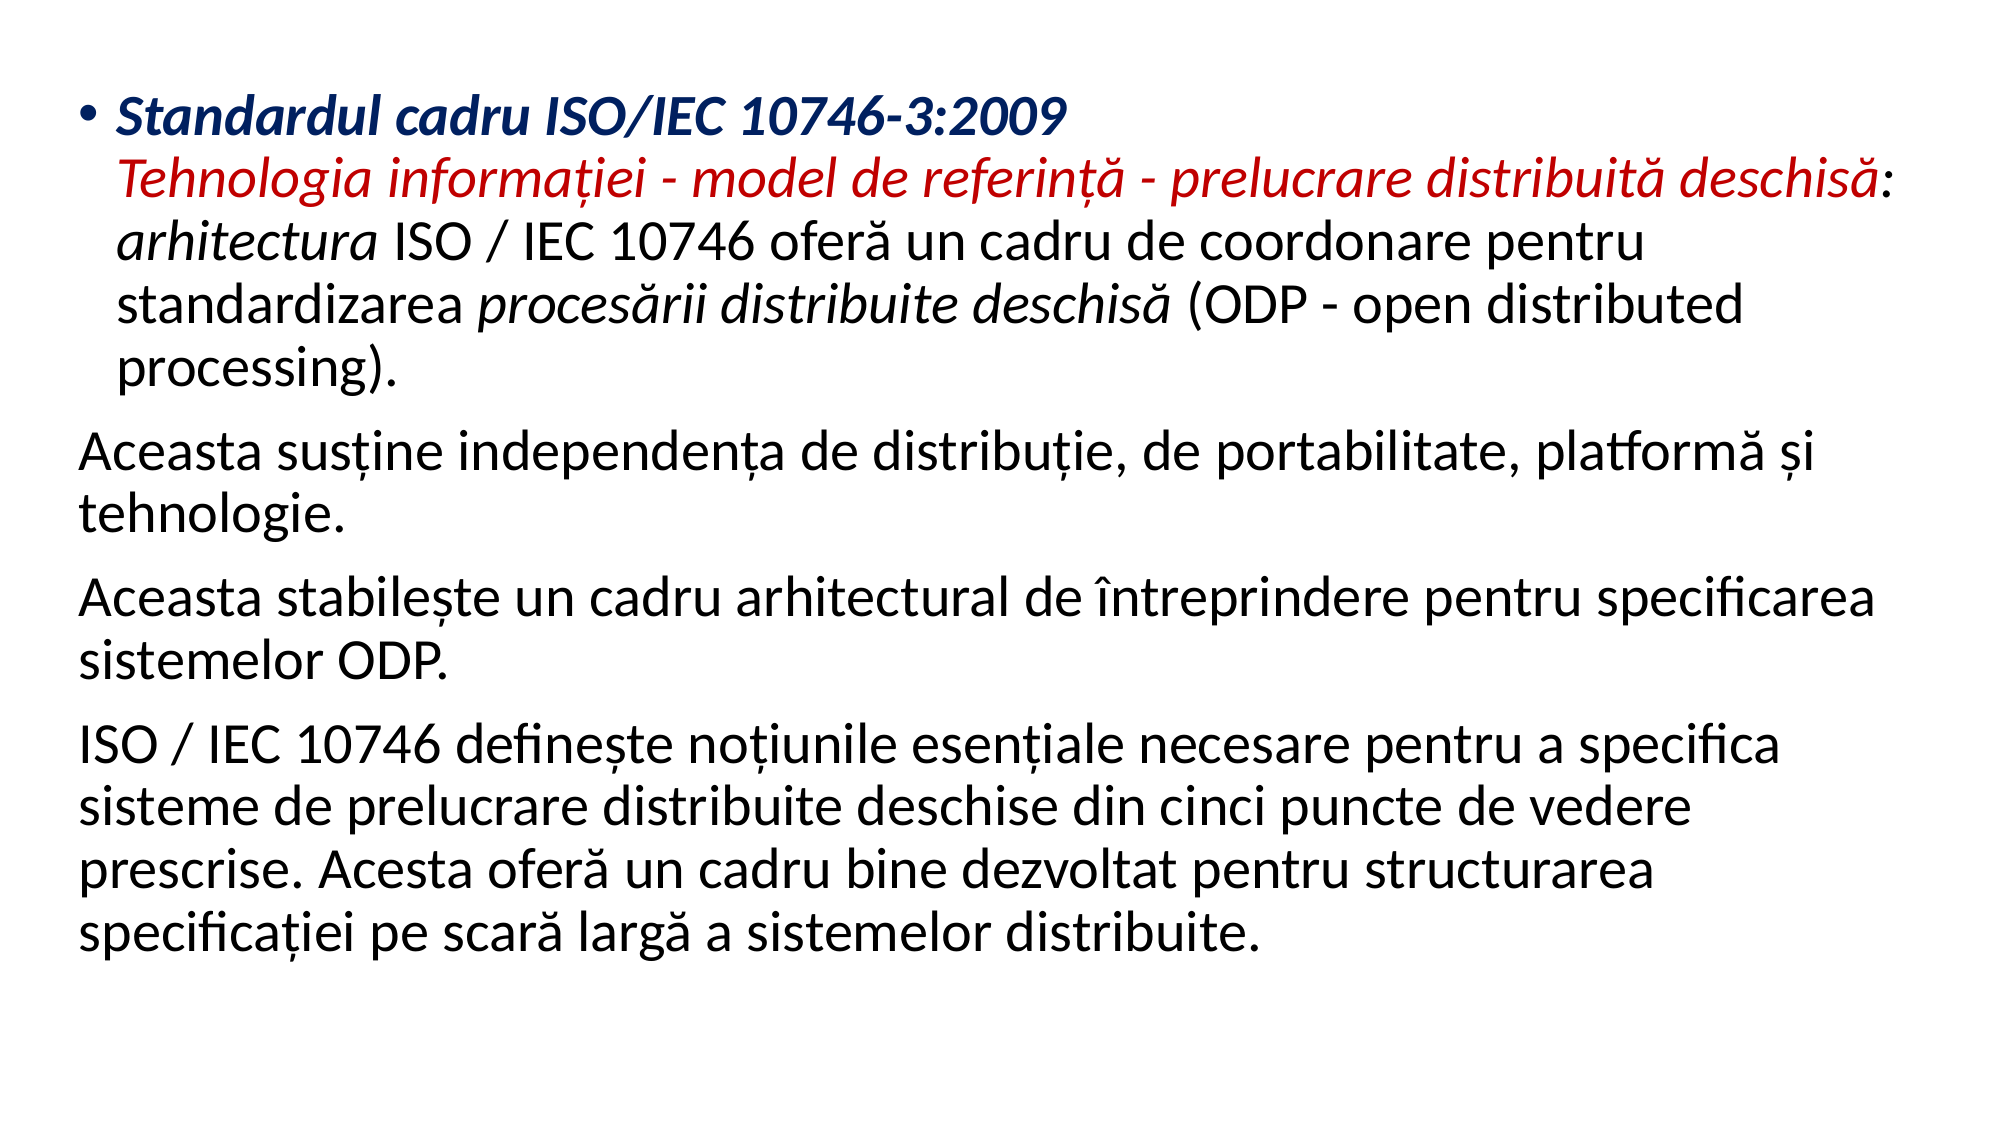

Standardul cadru ISO/IEC 10746-3:2009
Tehnologia informaţiei - model de referinţă - prelucrare distribuită deschisă: arhitectura ISO / IEC 10746 oferă un cadru de coordonare pentru standardizarea procesării distribuite deschisă (ODP - open distributed processing).
Aceasta susţine independenţa de distribuţie, de portabilitate, platformă şi tehnologie.
Aceasta stabileşte un cadru arhitectural de întreprindere pentru specificarea sistemelor ODP.
ISO / IEC 10746 defineşte noţiunile esenţiale necesare pentru a specifica sisteme de prelucrare distribuite deschise din cinci puncte de vedere prescrise. Acesta oferă un cadru bine dezvoltat pentru structurarea specificaţiei pe scară largă a sistemelor distribuite.